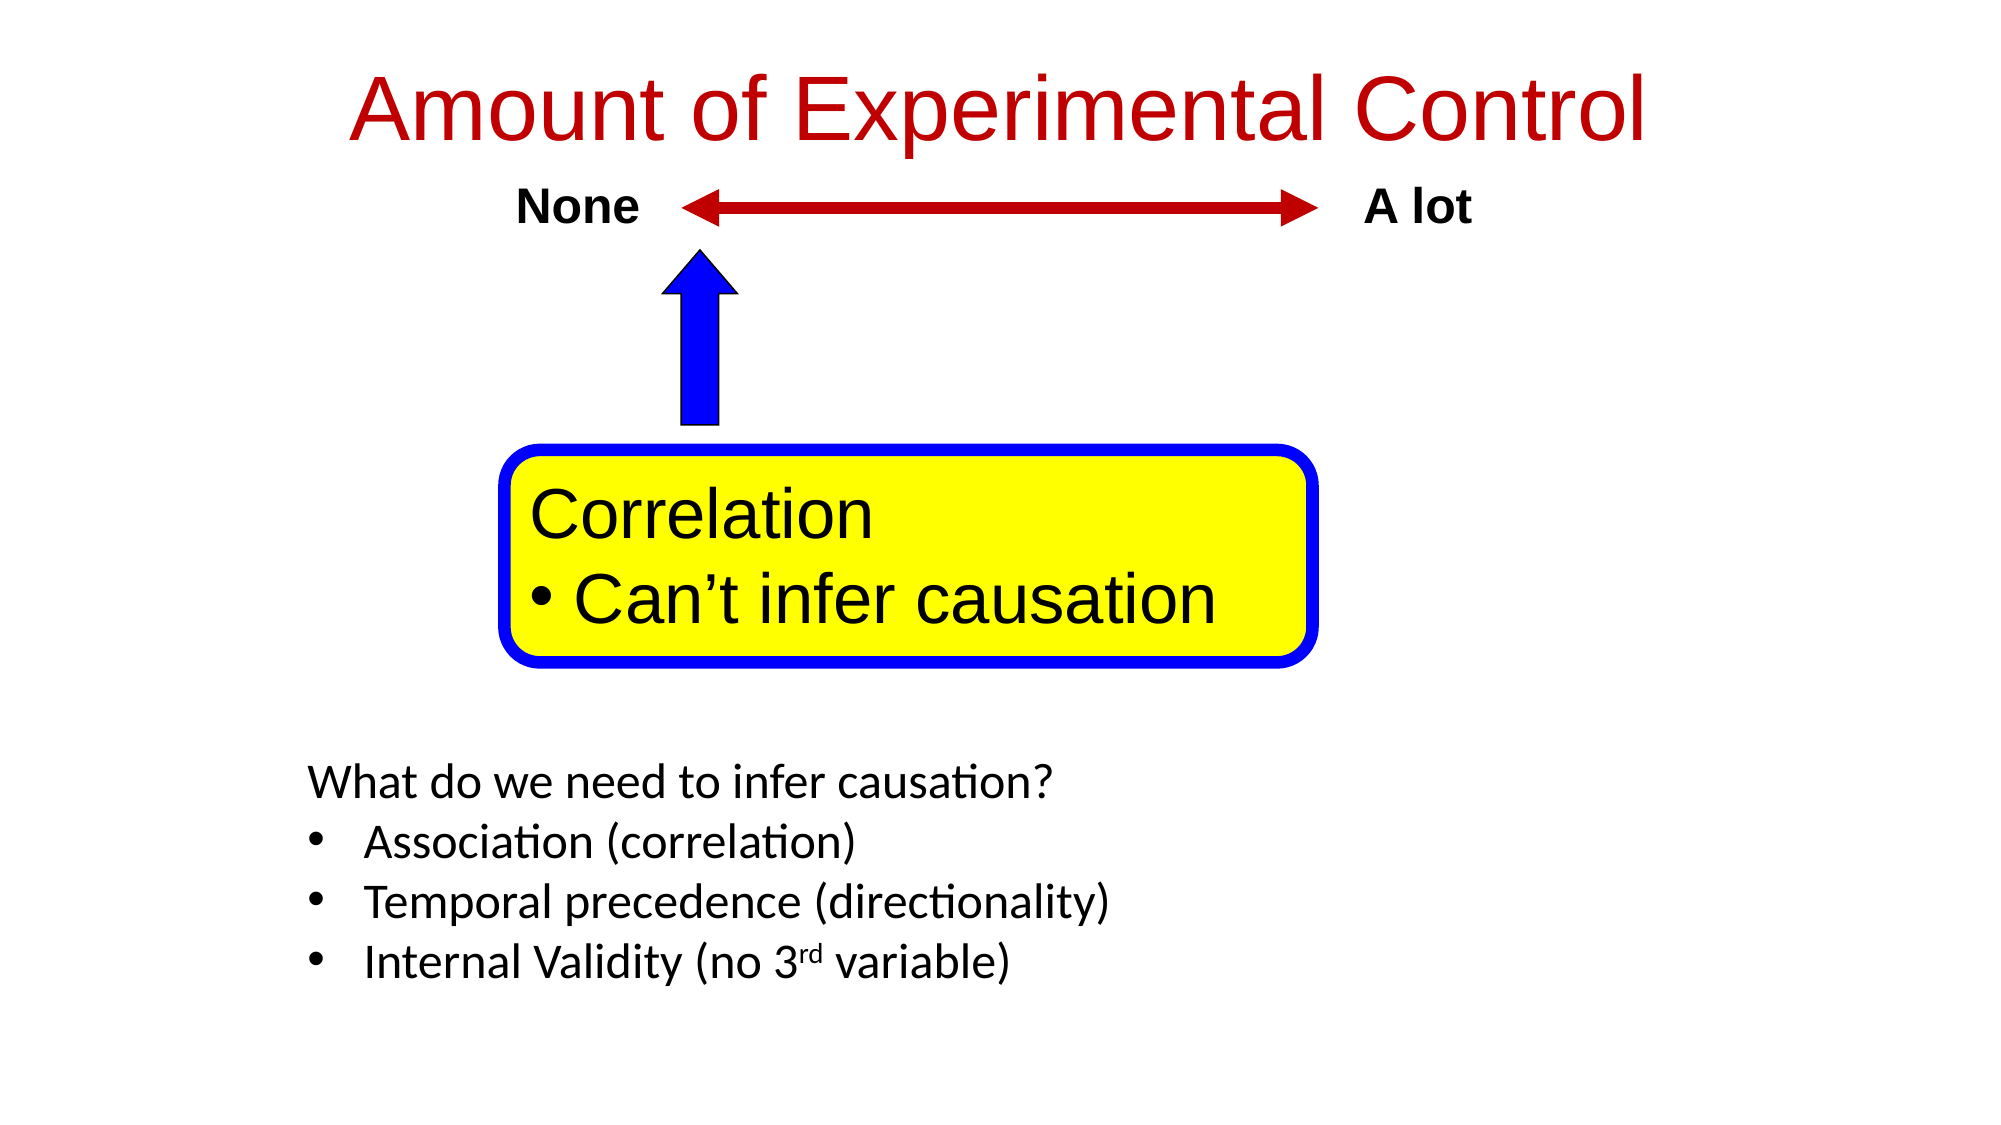

# Amount of Experimental Control
A lot
None

Correlation
 Can’t infer causation
What do we need to infer causation?
Association (correlation)
Temporal precedence (directionality)
Internal Validity (no 3rd variable)